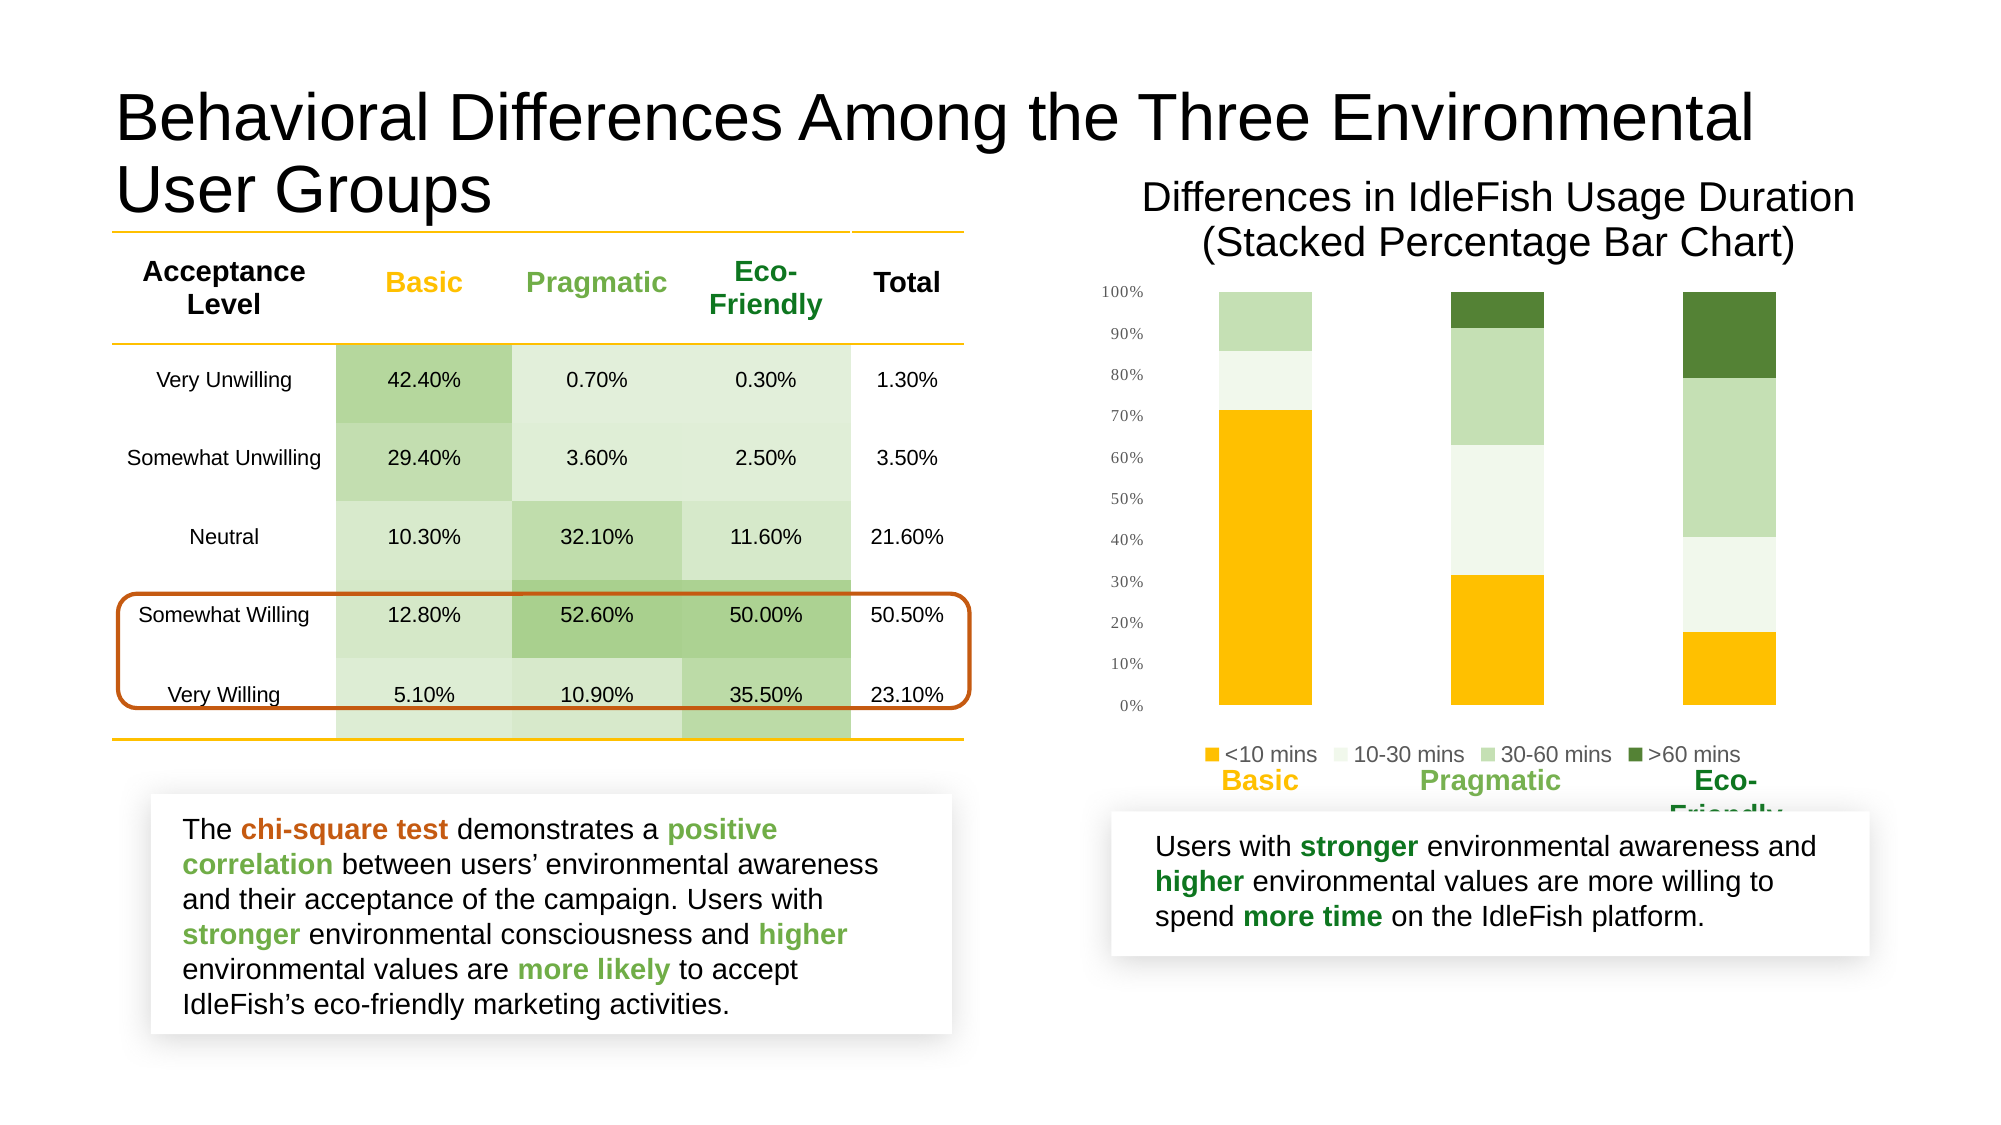

Behavioral Differences Among the Three Environmental User Groups
Differences in IdleFish Usage Duration (Stacked Percentage Bar Chart)

| Acceptance Level | Basic | Pragmatic | Eco-Friendly | Total |
| --- | --- | --- | --- | --- |
| Very Unwilling | 42.40% | 0.70% | 0.30% | 1.30% |
| Somewhat Unwilling | 29.40% | 3.60% | 2.50% | 3.50% |
| Neutral | 10.30% | 32.10% | 11.60% | 21.60% |
| Somewhat Willing | 12.80% | 52.60% | 50.00% | 50.50% |
| Very Willing | 5.10% | 10.90% | 35.50% | 23.10% |

### Chart

| Category | <10 mins | 10-30 mins | 30-60 mins | >60 mins |
|---|---|---|---|---|
| Basic | 5.0 | 1.0 | 1.0 | 0.0 |
| Pragmatic | 43.0 | 43.0 | 39.0 | 12.0 |
| Eco-Friendly | 33.0 | 43.0 | 72.0 | 39.0 |
Basic
Pragmatic
Eco-Friendly

The chi-square test demonstrates a positive correlation between users’ environmental awareness and their acceptance of the campaign. Users with stronger environmental consciousness and higher environmental values are more likely to accept IdleFish’s eco-friendly marketing activities.

Users with stronger environmental awareness and higher environmental values are more willing to spend more time on the IdleFish platform.